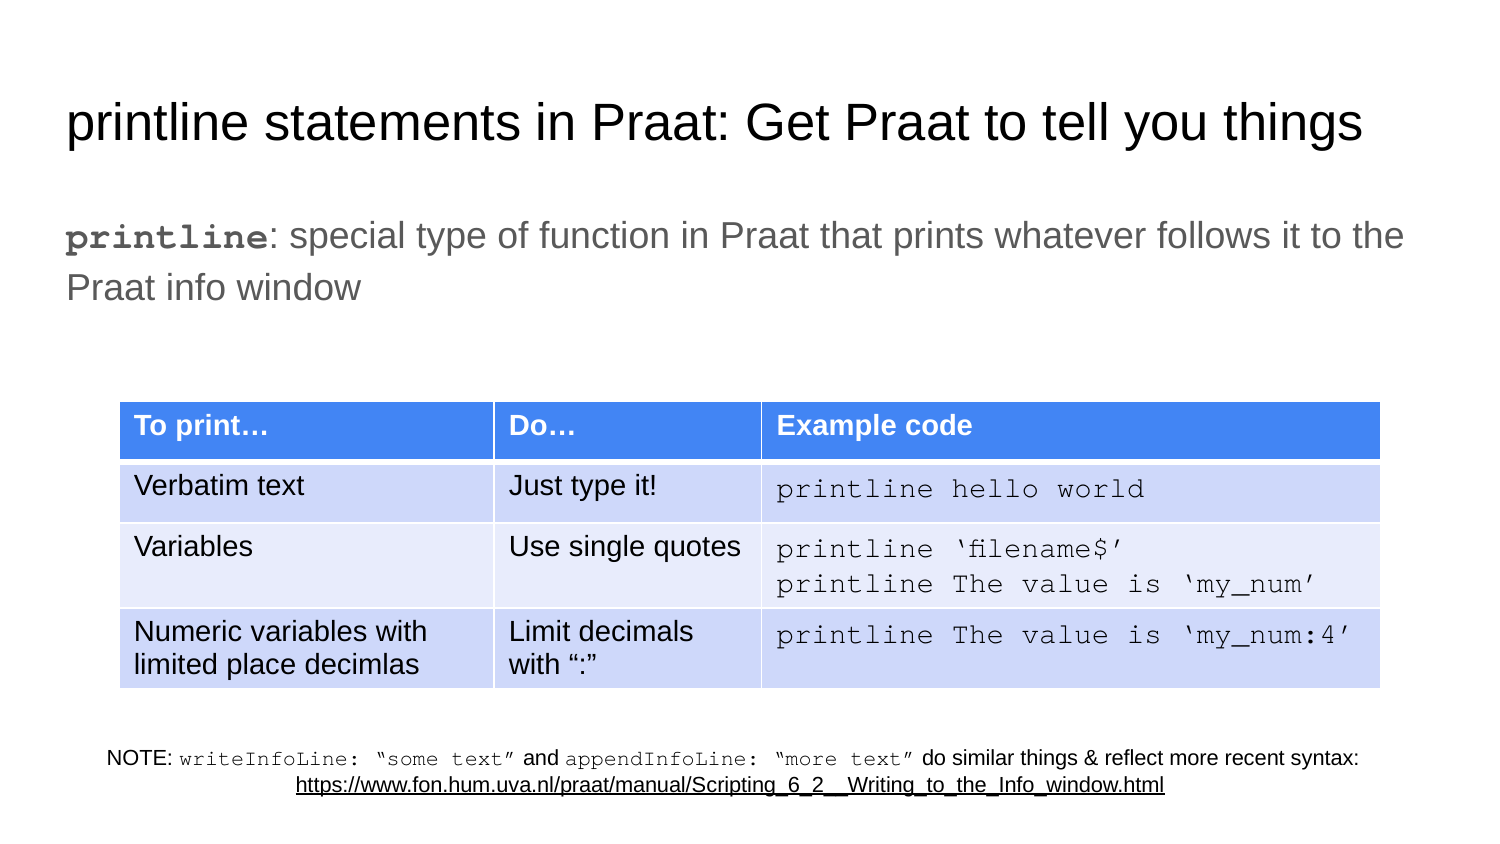

# printline statements in Praat: Get Praat to tell you things
printline: special type of function in Praat that prints whatever follows it to the Praat info window
| To print… | Do… | Example code |
| --- | --- | --- |
| Verbatim text | Just type it! | printline hello world |
| Variables | Use single quotes | printline ‘filename$’ printline The value is ‘my\_num’ |
| Numeric variables with limited place decimlas | Limit decimals with “:” | printline The value is ‘my\_num:4’ |
NOTE: writeInfoLine: “some text” and appendInfoLine: “more text” do similar things & reflect more recent syntax:
https://www.fon.hum.uva.nl/praat/manual/Scripting_6_2__Writing_to_the_Info_window.html